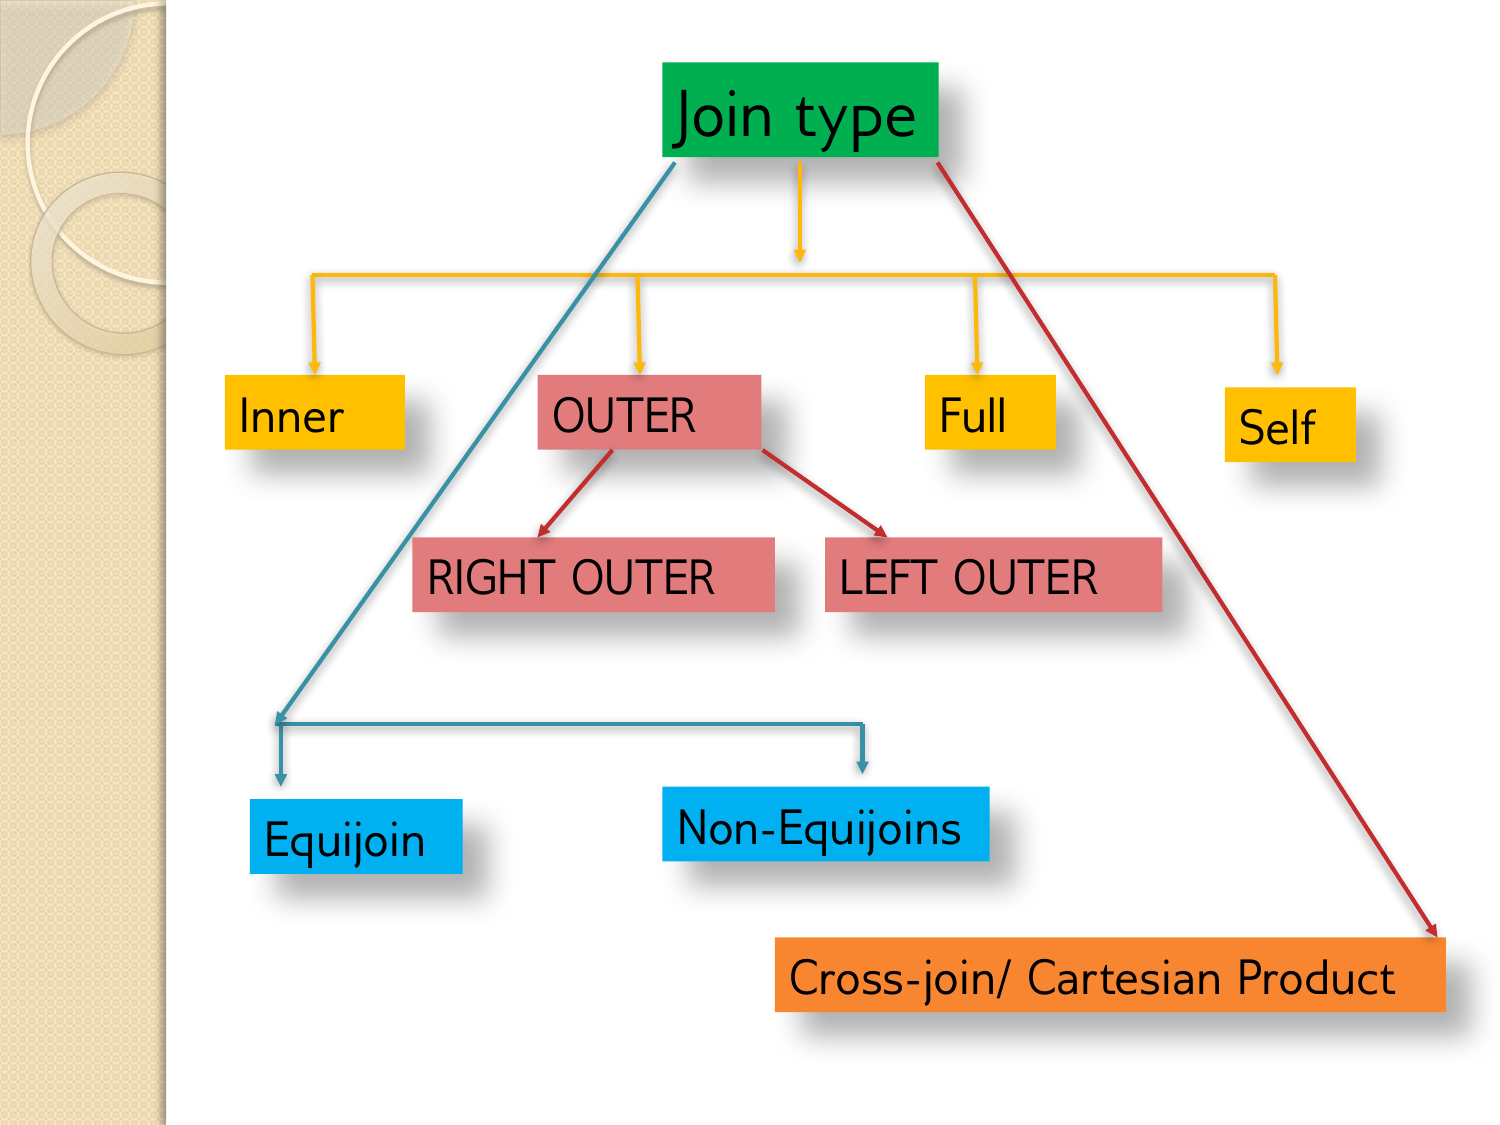

Join type
Inner
OUTER
Full
Self
RIGHT OUTER
LEFT OUTER
Non-Equijoins
Equijoin
Cross-join/ Cartesian Product